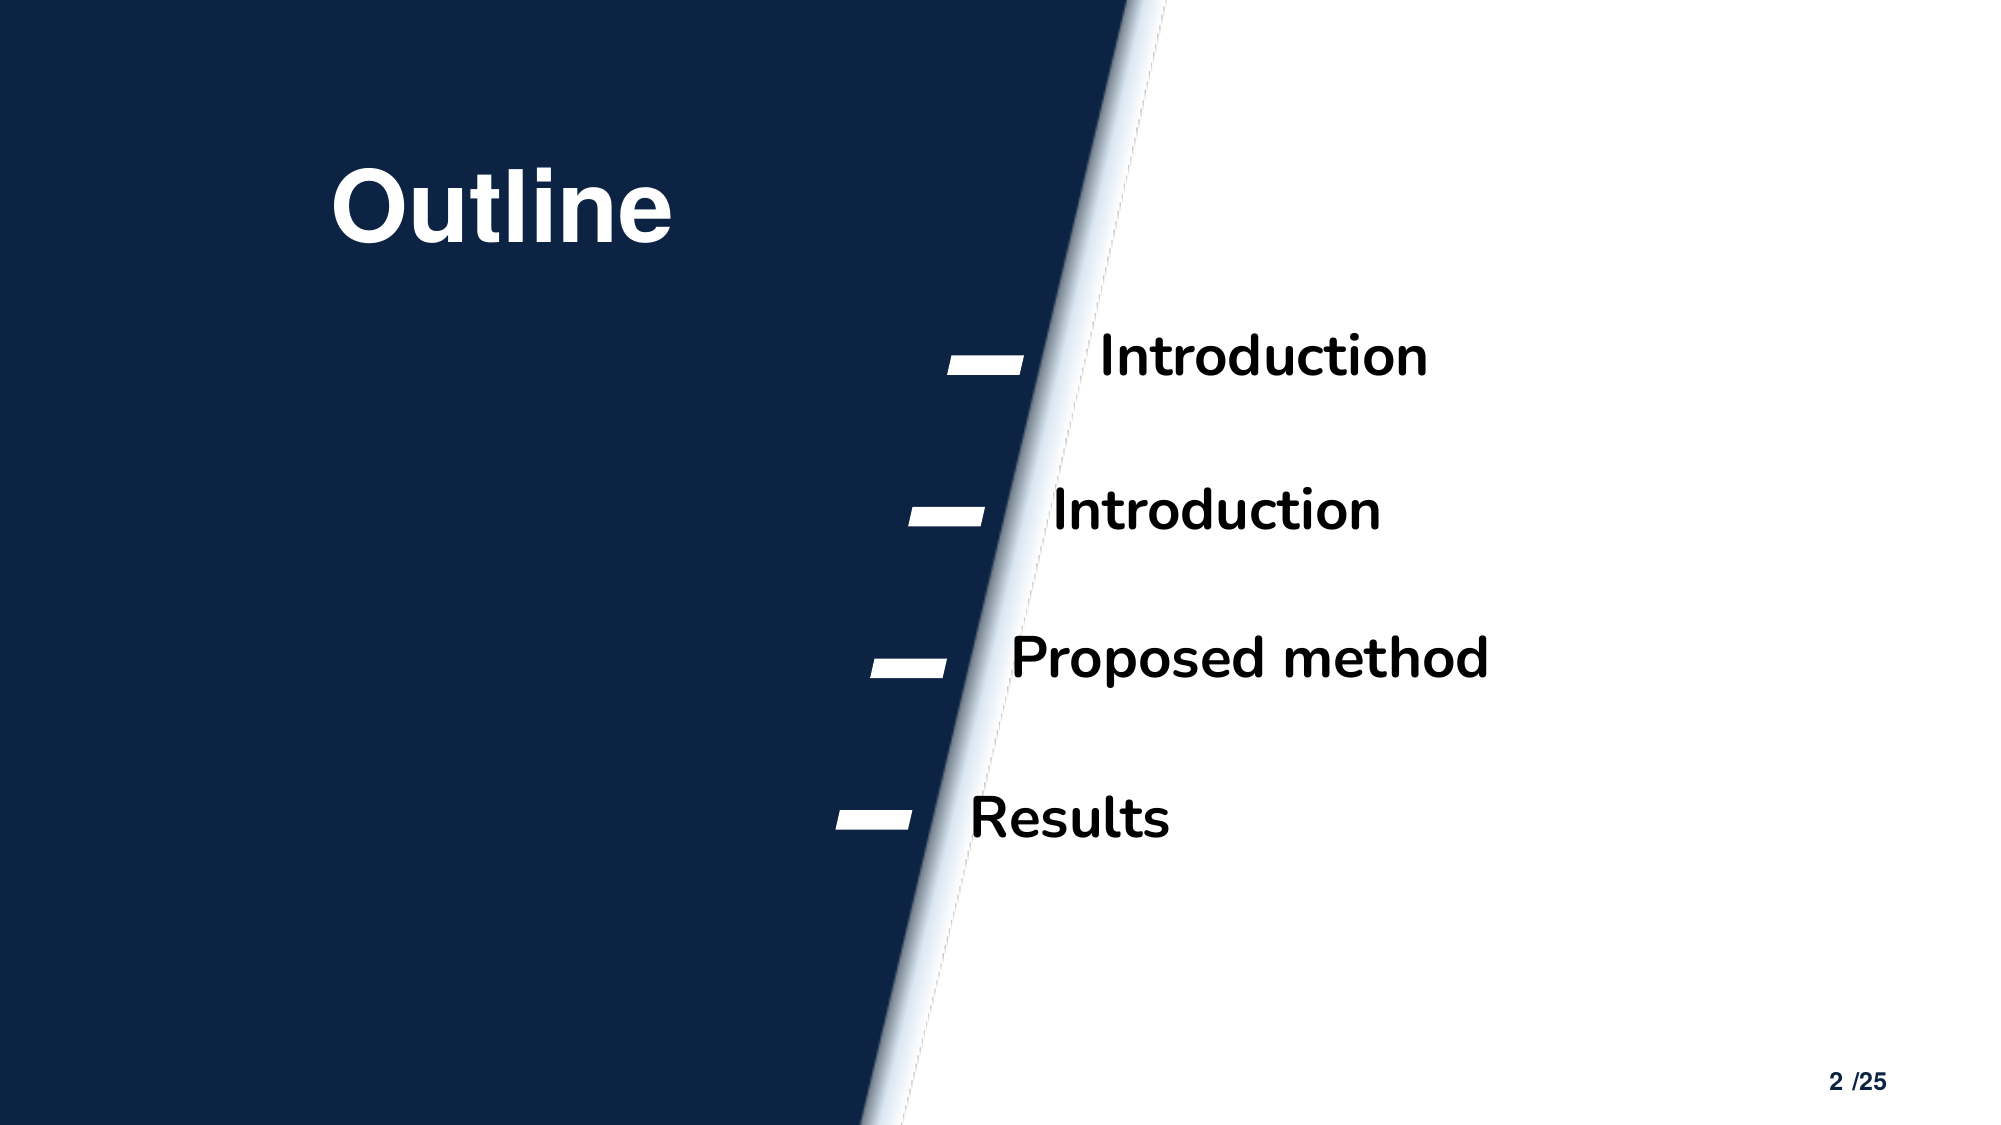

Outline
Introduction

Introduction

Proposed method

Results

2
/25